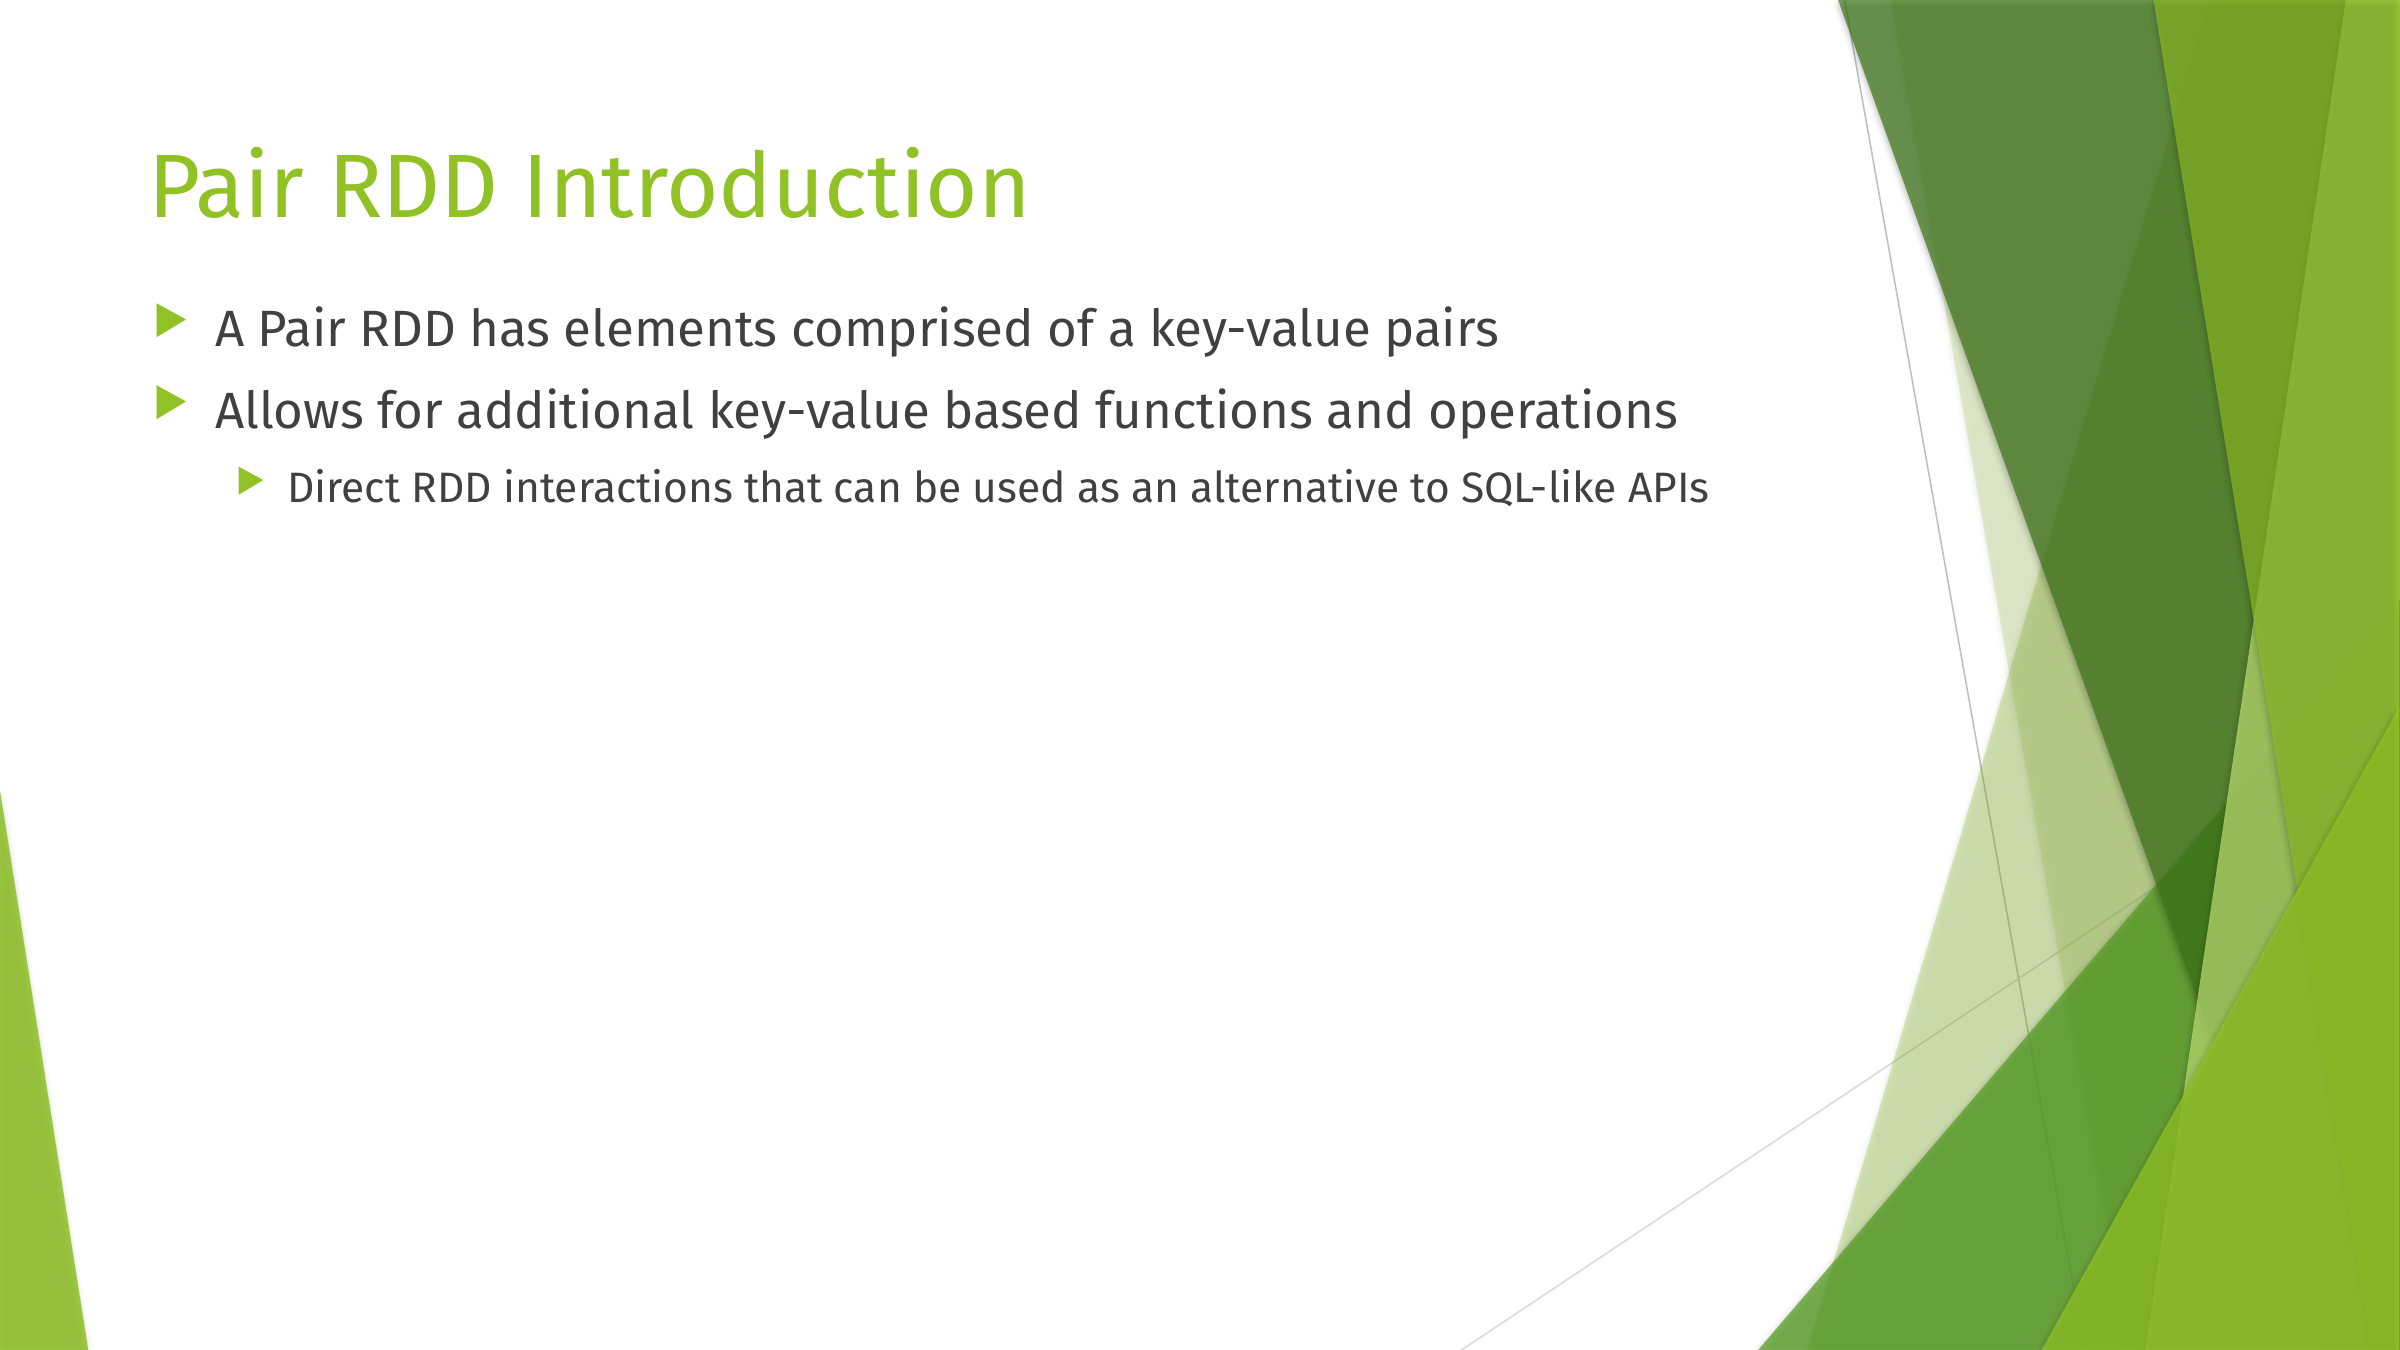

# Pair RDD Introduction
A Pair RDD has elements comprised of a key-value pairs
Allows for additional key-value based functions and operations
Direct RDD interactions that can be used as an alternative to SQL-like APIs